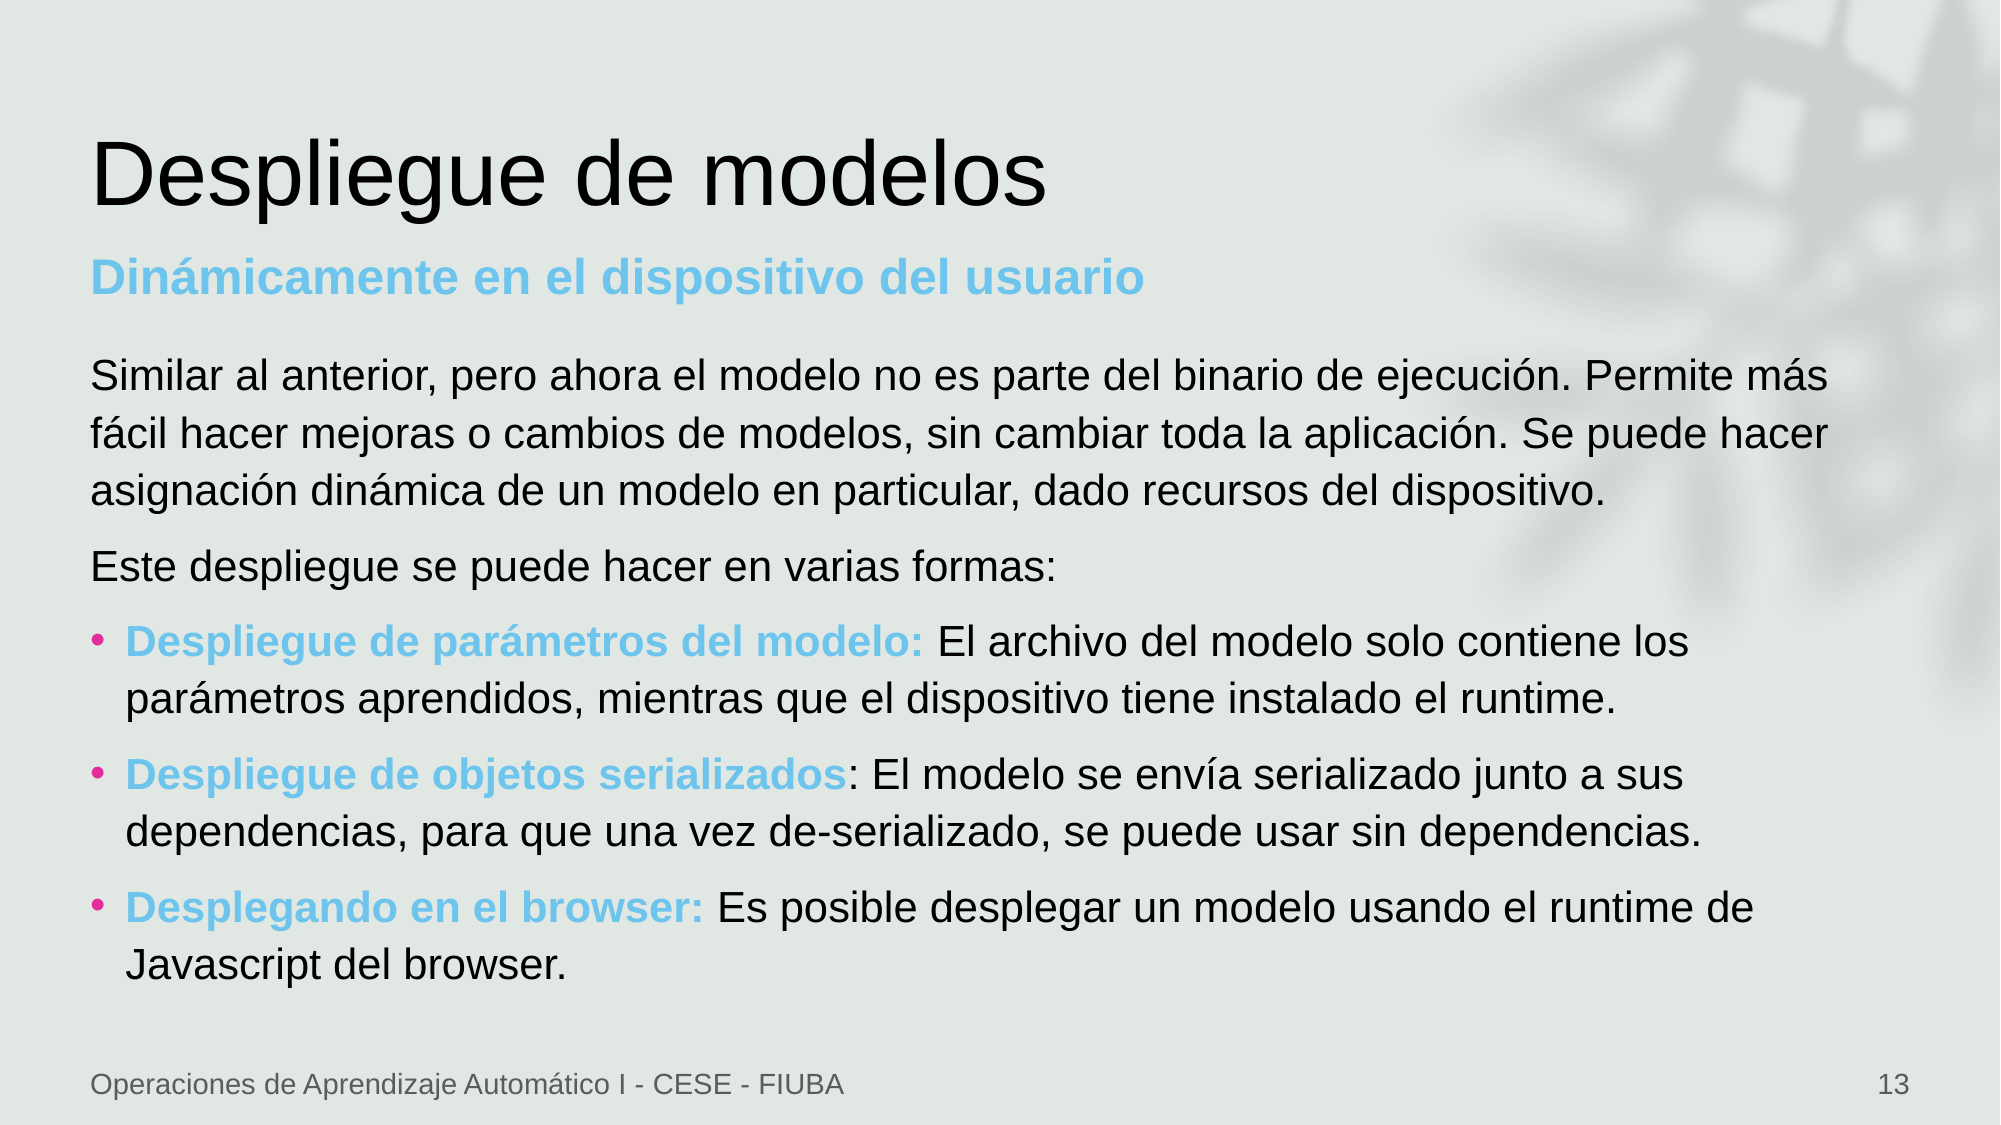

# Despliegue de modelos
Dinámicamente en el dispositivo del usuario
Similar al anterior, pero ahora el modelo no es parte del binario de ejecución. Permite más fácil hacer mejoras o cambios de modelos, sin cambiar toda la aplicación. Se puede hacer asignación dinámica de un modelo en particular, dado recursos del dispositivo.
Este despliegue se puede hacer en varias formas:
Despliegue de parámetros del modelo: El archivo del modelo solo contiene los parámetros aprendidos, mientras que el dispositivo tiene instalado el runtime.
Despliegue de objetos serializados: El modelo se envía serializado junto a sus dependencias, para que una vez de-serializado, se puede usar sin dependencias.
Desplegando en el browser: Es posible desplegar un modelo usando el runtime de Javascript del browser.
Operaciones de Aprendizaje Automático I - CESE - FIUBA
13